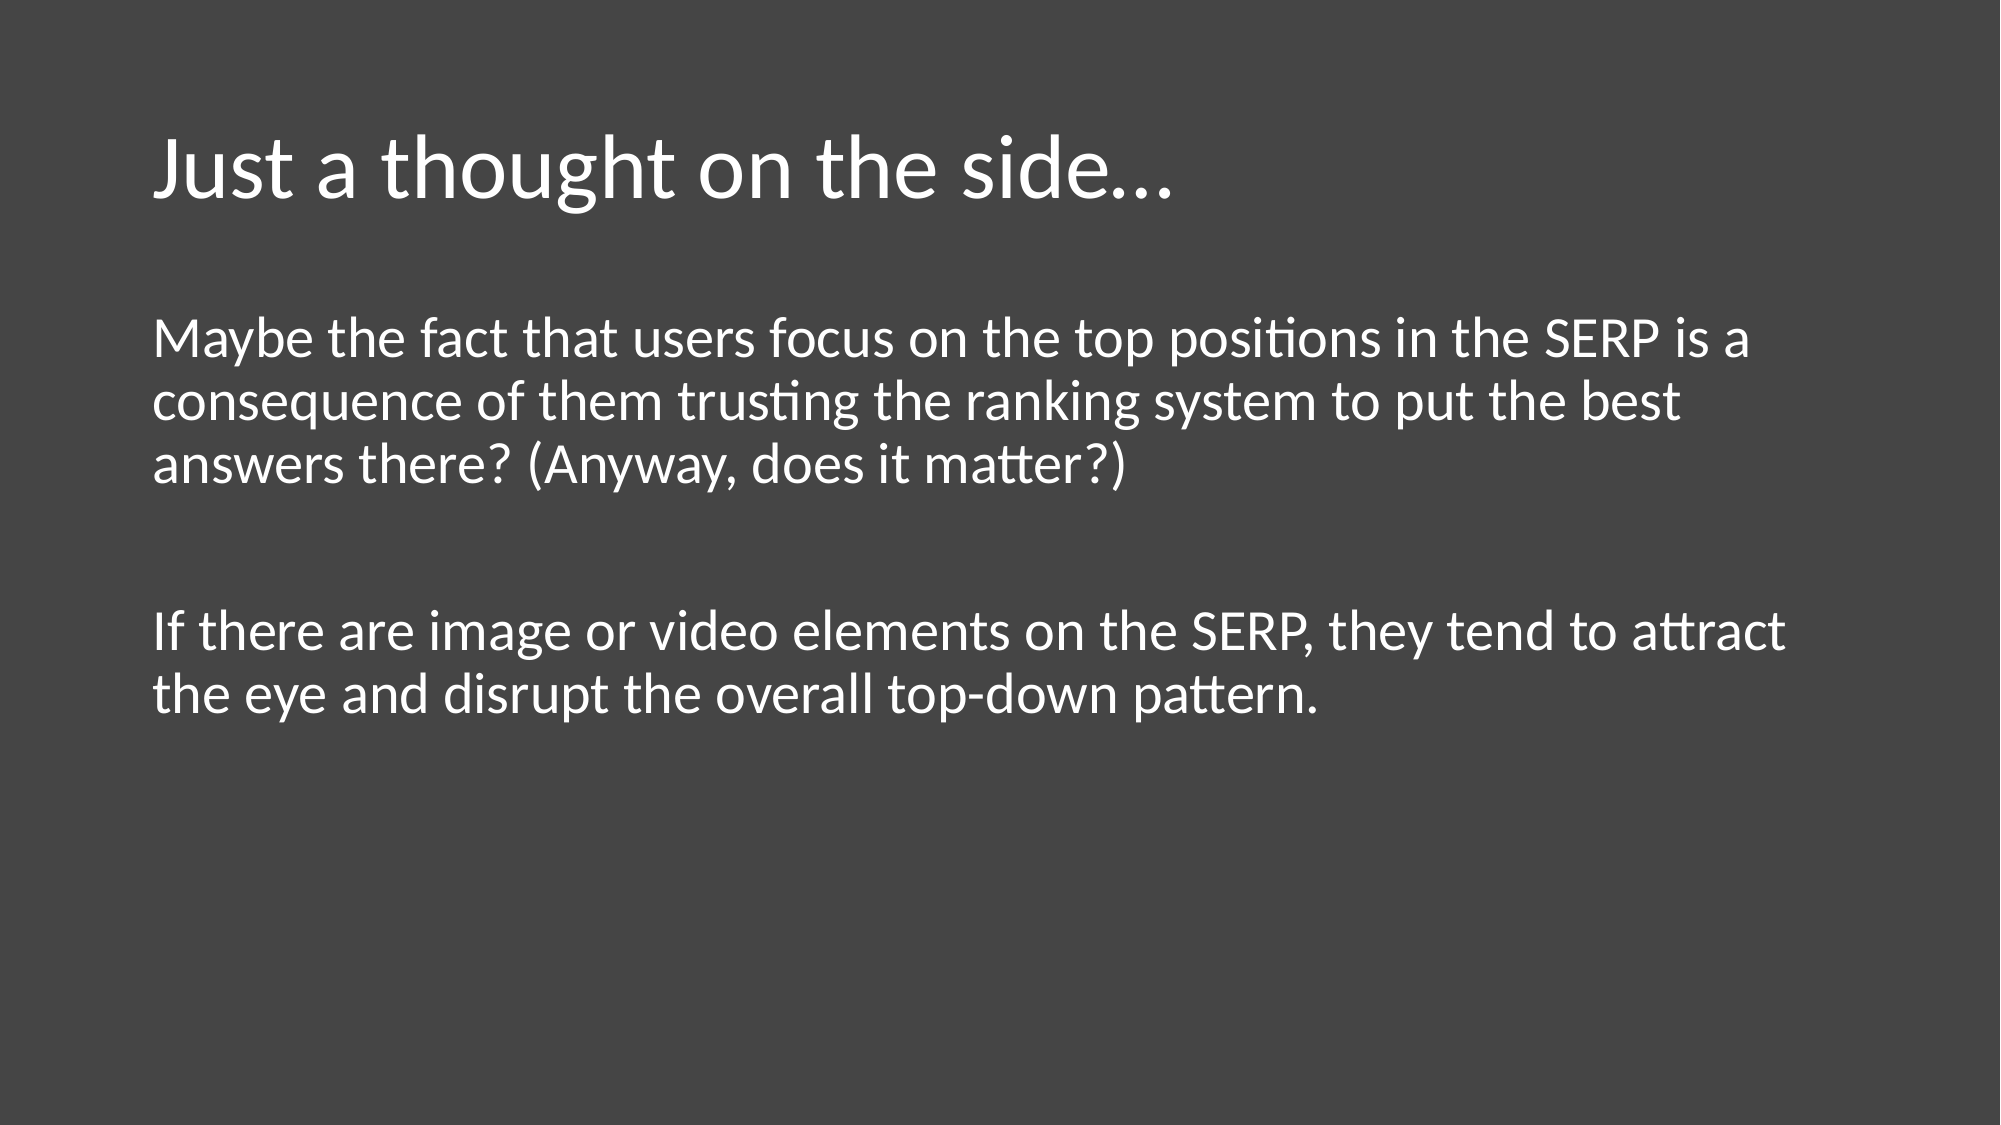

# Just a thought on the side…
Maybe the fact that users focus on the top positions in the SERP is a consequence of them trusting the ranking system to put the best answers there? (Anyway, does it matter?)

If there are image or video elements on the SERP, they tend to attract the eye and disrupt the overall top-down pattern.